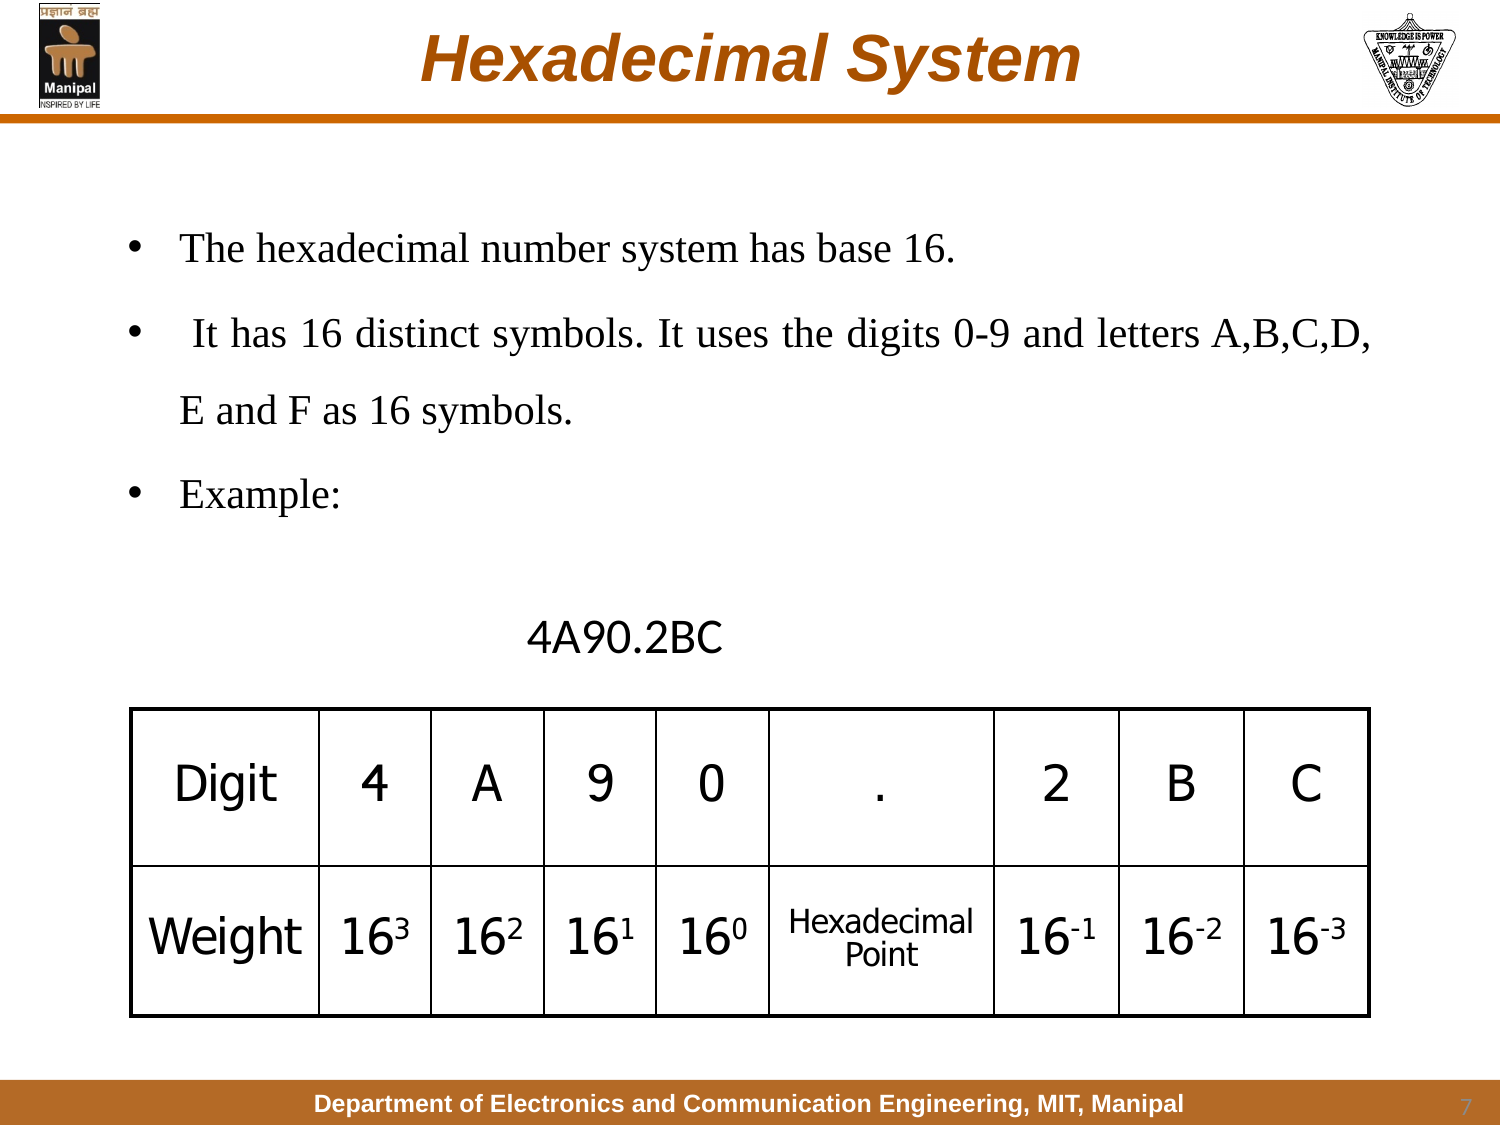

# Hexadecimal System
The hexadecimal number system has base 16.
 It has 16 distinct symbols. It uses the digits 0-9 and letters A,B,C,D, E and F as 16 symbols.
Example:
4A90.2BC
| Digit | 4 | A | 9 | 0 | . | 2 | B | C |
| --- | --- | --- | --- | --- | --- | --- | --- | --- |
| Weight | 163 | 162 | 161 | 160 | Hexadecimal Point | 16-1 | 16-2 | 16-3 |
7